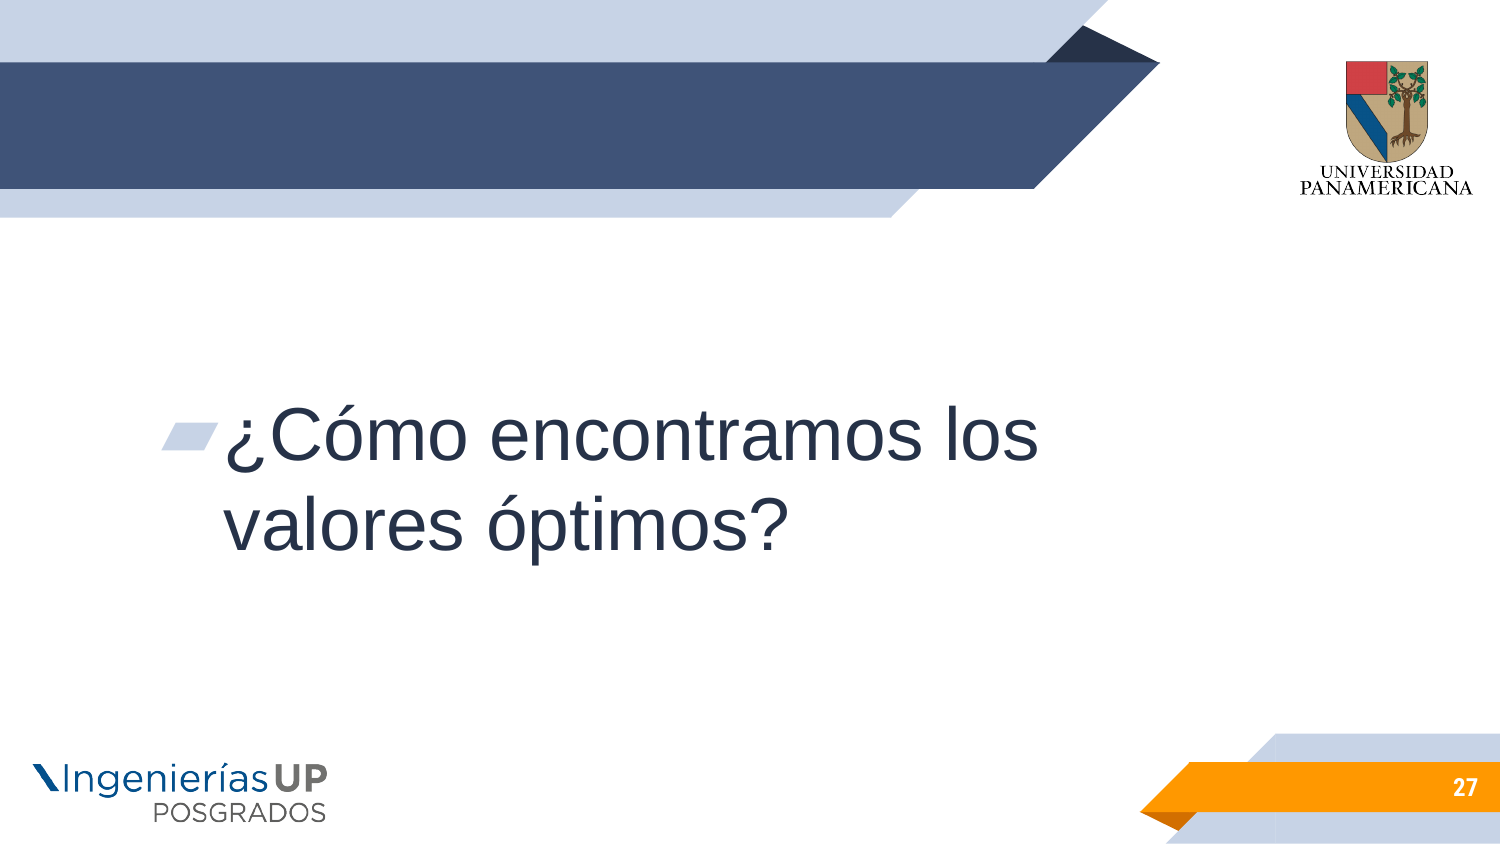

#
¿Cómo encontramos los valores óptimos?
27